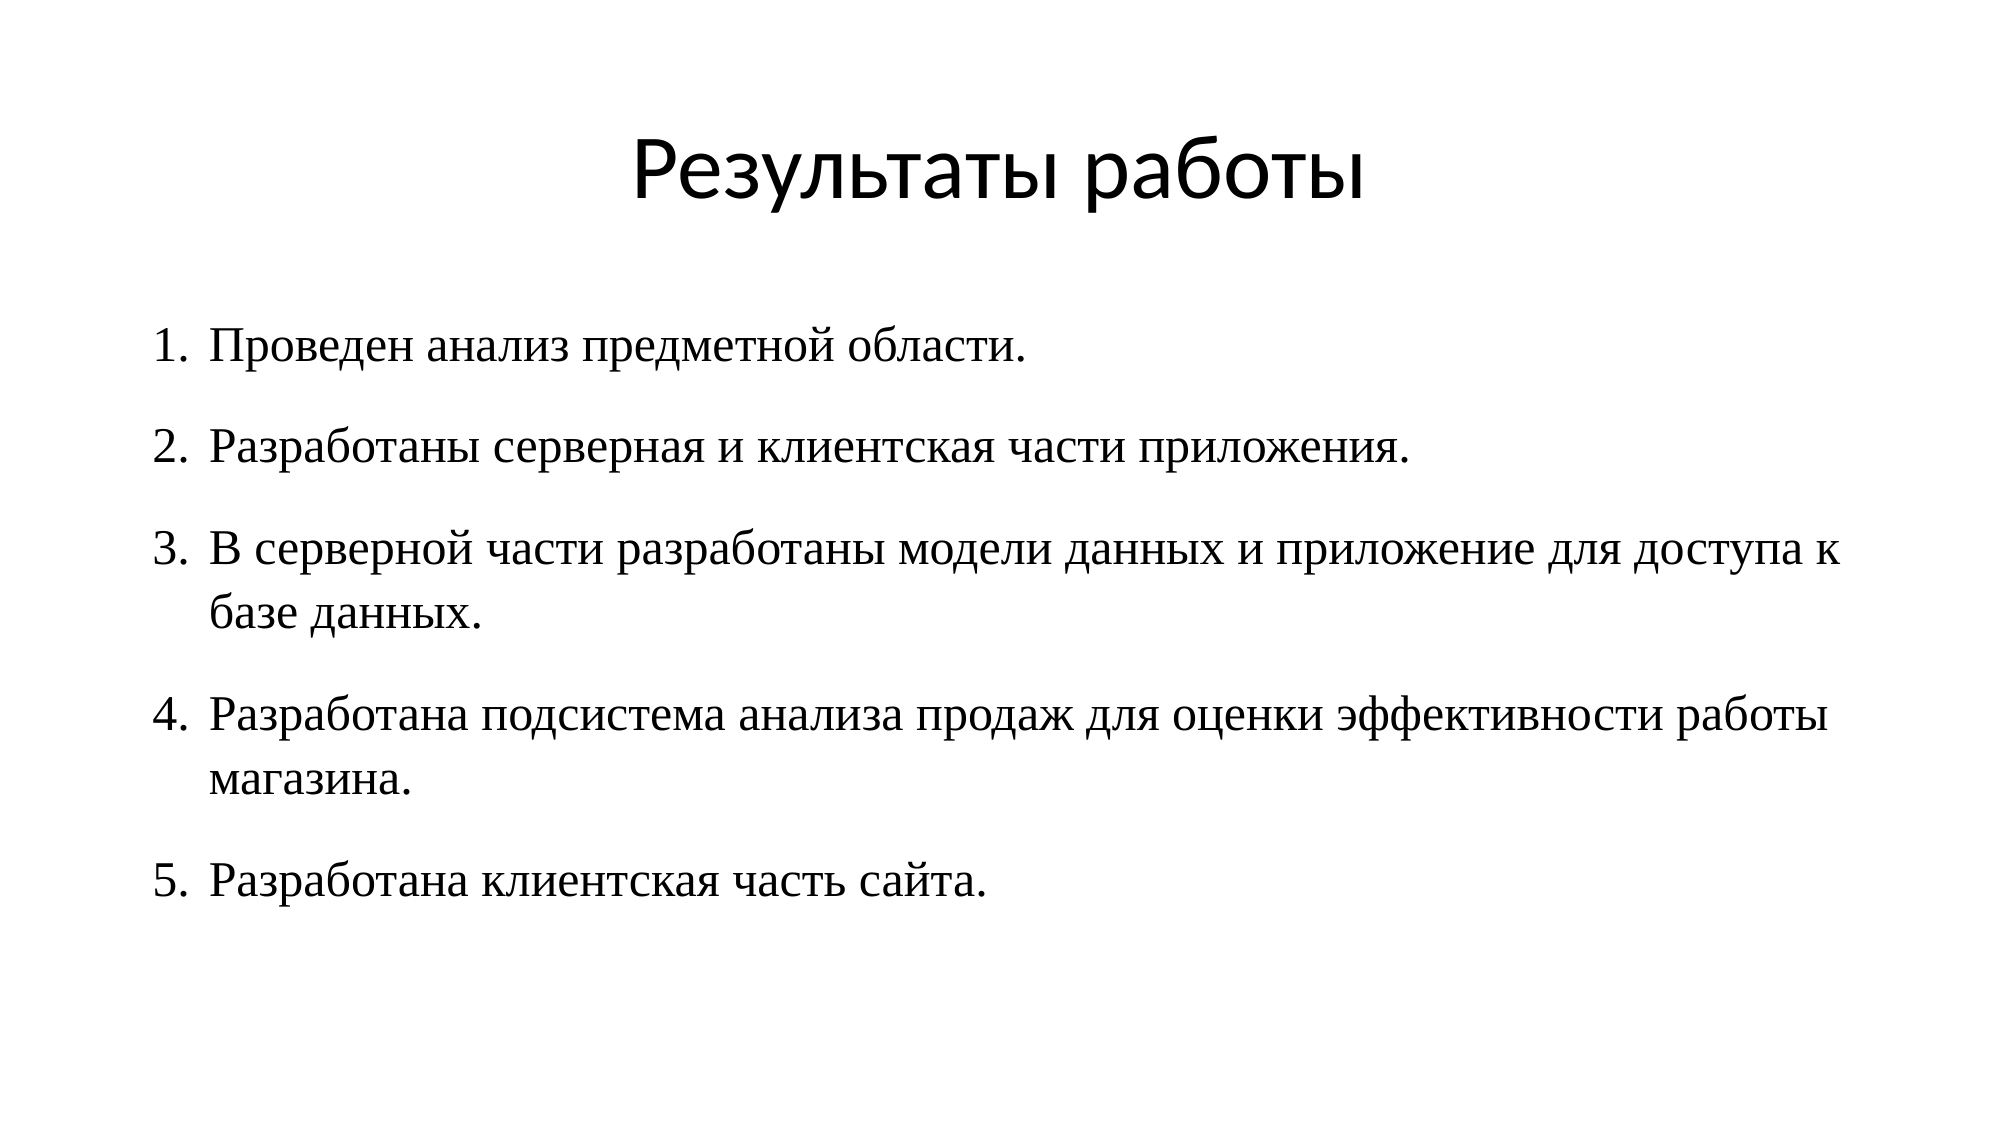

# Результаты работы
Проведен анализ предметной области.
Разработаны серверная и клиентская части приложения.
В серверной части разработаны модели данных и приложение для доступа к базе данных.
Разработана подсистема анализа продаж для оценки эффективности работы магазина.
Разработана клиентская часть сайта.